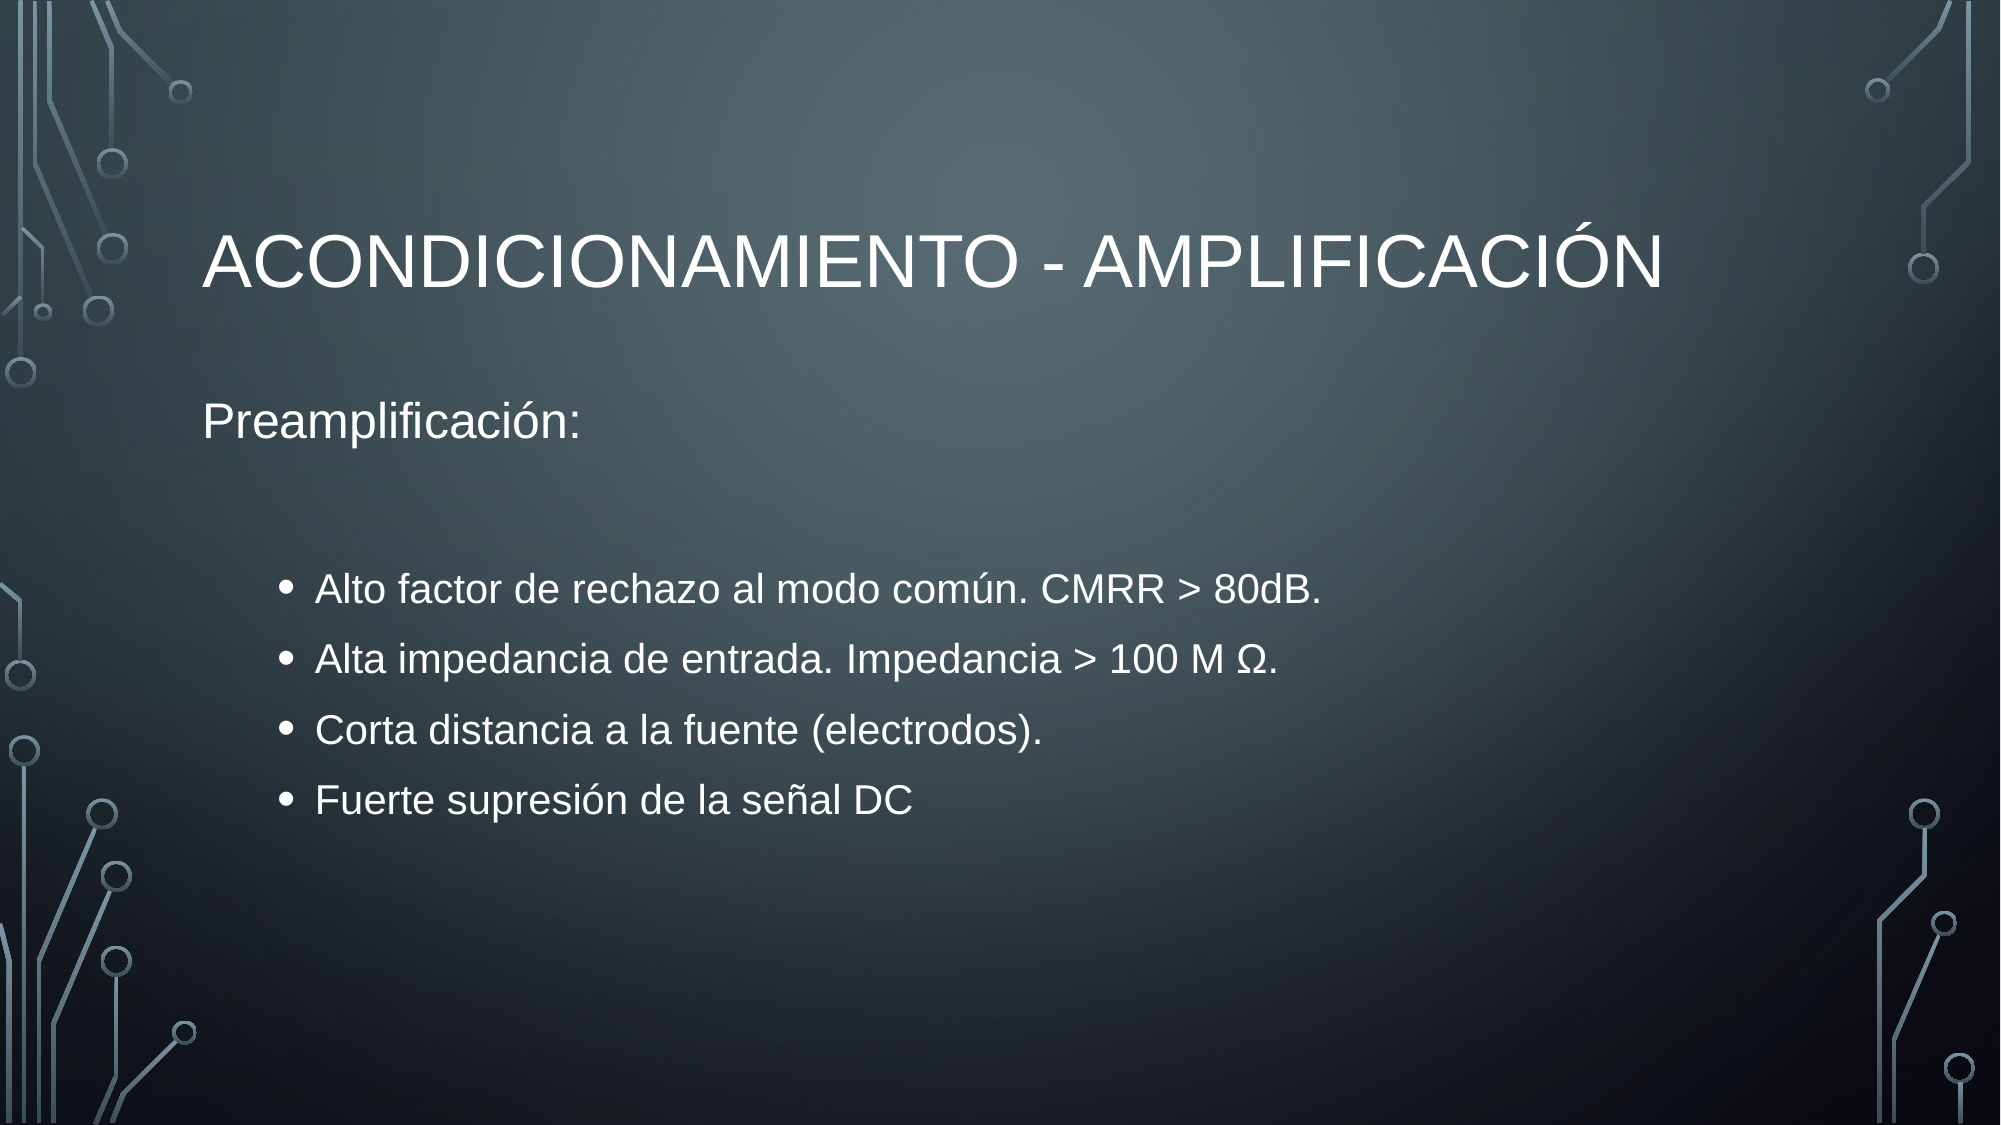

# Acondicionamiento - Amplificación
Preamplificación:

Alto factor de rechazo al modo común. CMRR > 80dB.
Alta impedancia de entrada. Impedancia > 100 M Ω.
Corta distancia a la fuente (electrodos).
Fuerte supresión de la señal DC